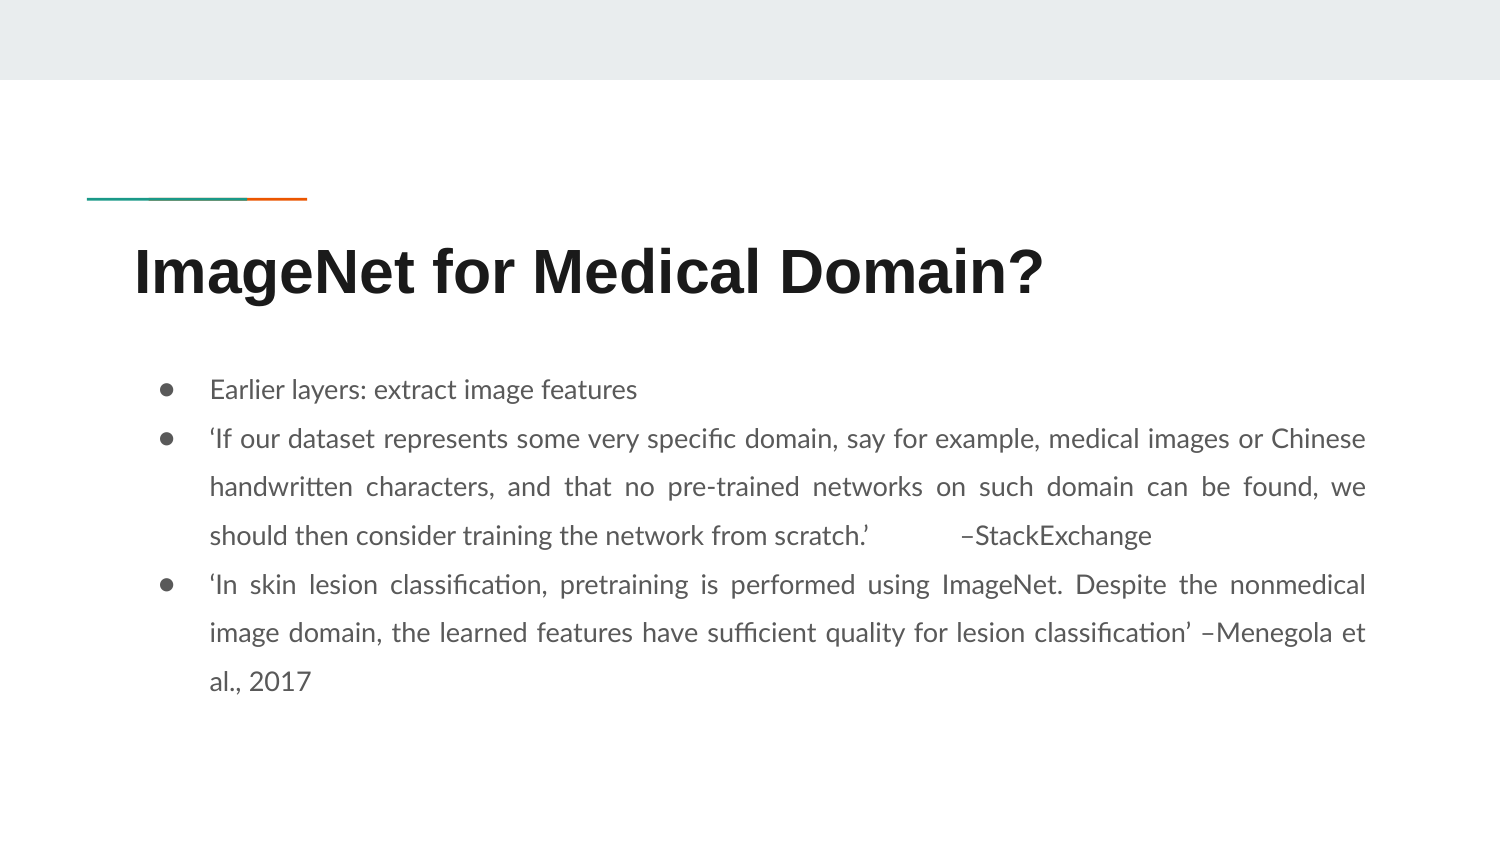

# ImageNet for Medical Domain?
Earlier layers: extract image features
‘If our dataset represents some very specific domain, say for example, medical images or Chinese handwritten characters, and that no pre-trained networks on such domain can be found, we should then consider training the network from scratch.’	–StackExchange
‘In skin lesion classification, pretraining is performed using ImageNet. Despite the nonmedical image domain, the learned features have sufficient quality for lesion classification’ –Menegola et al., 2017